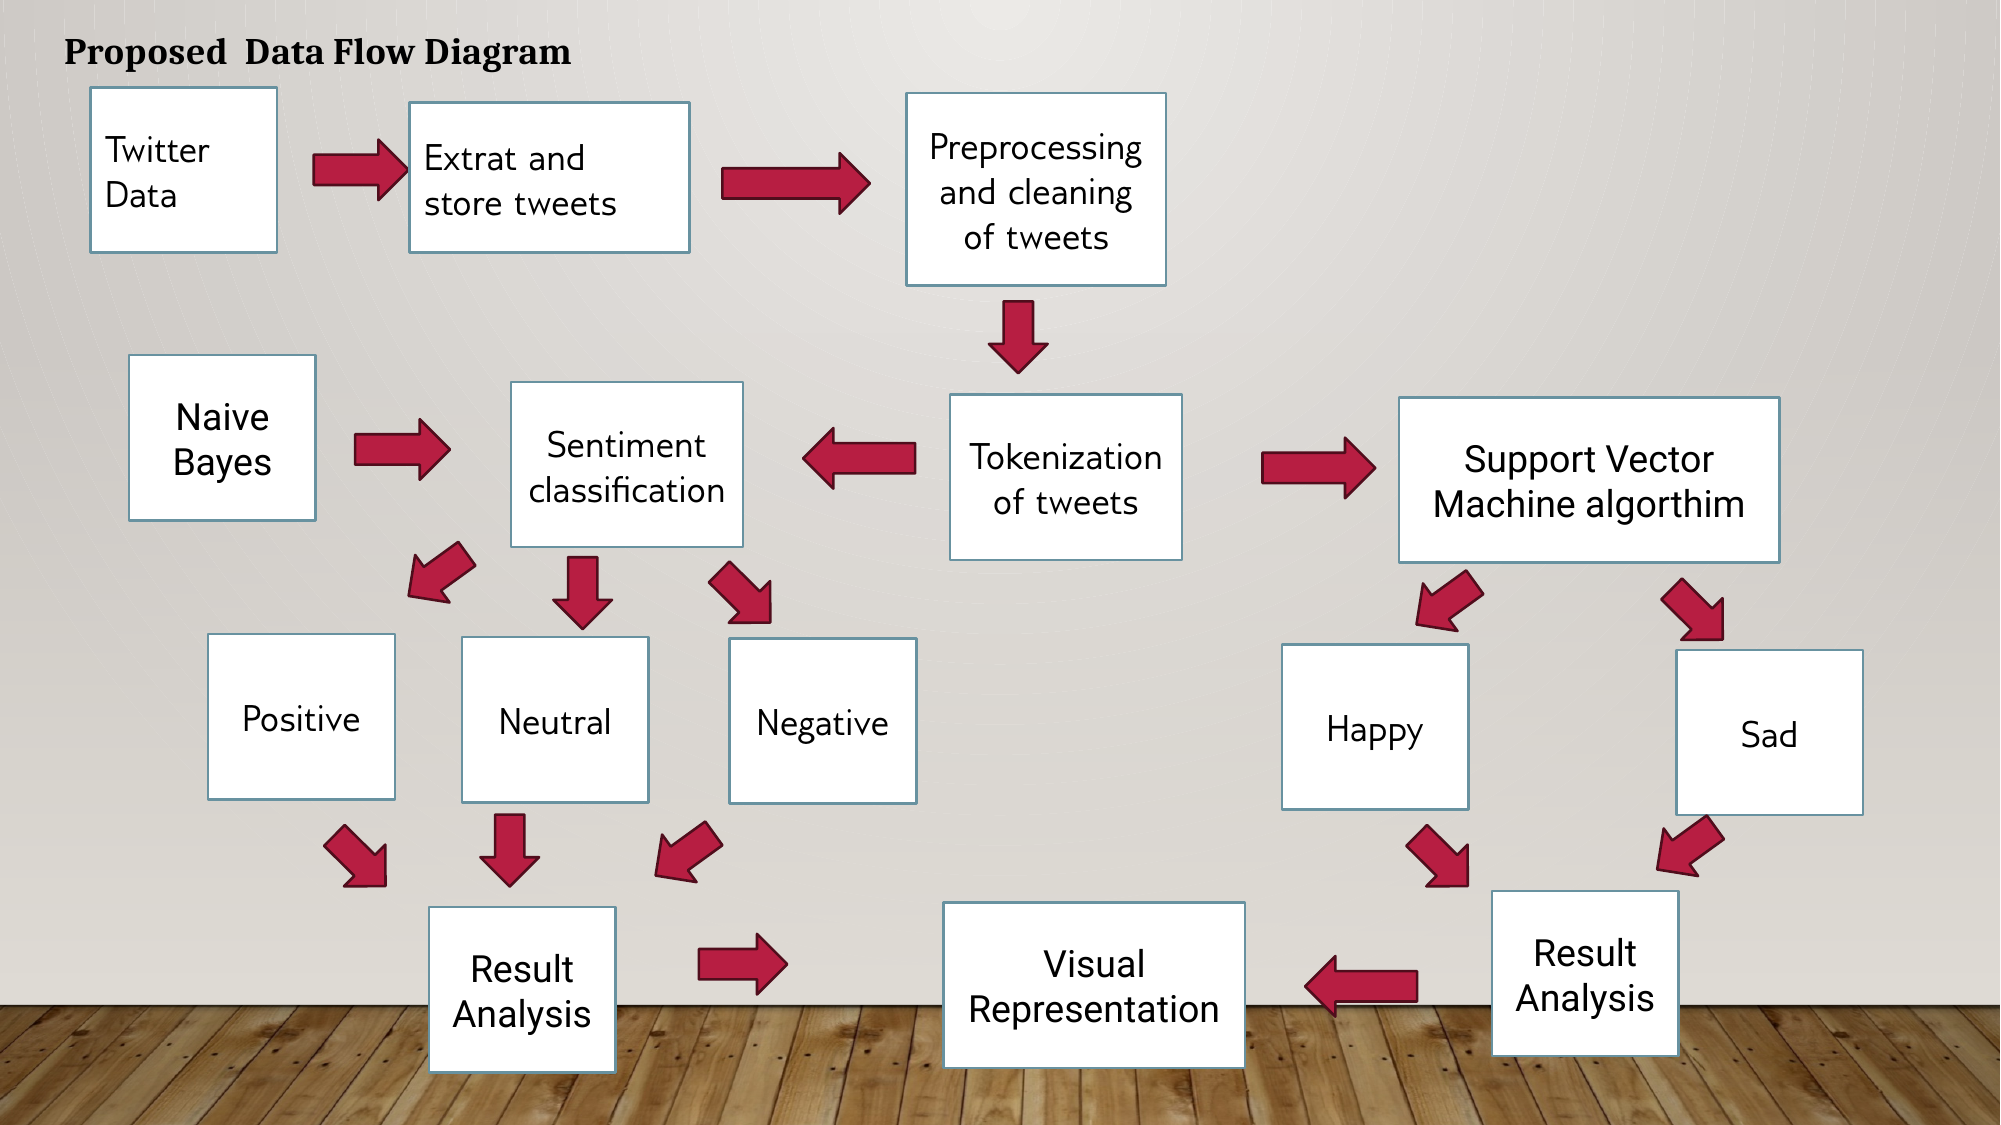

Proposed  Data Flow Diagram
Twitter
Data
Preprocessing and cleaning of tweets
Extrat and store tweets

Naive Bayes
Sentiment classification
Tokenization of tweets
Support Vector Machine algorthim

Positive
Neutral
Negative
Happy
Sad

Result Analysis
Visual Representation
Result Analysis